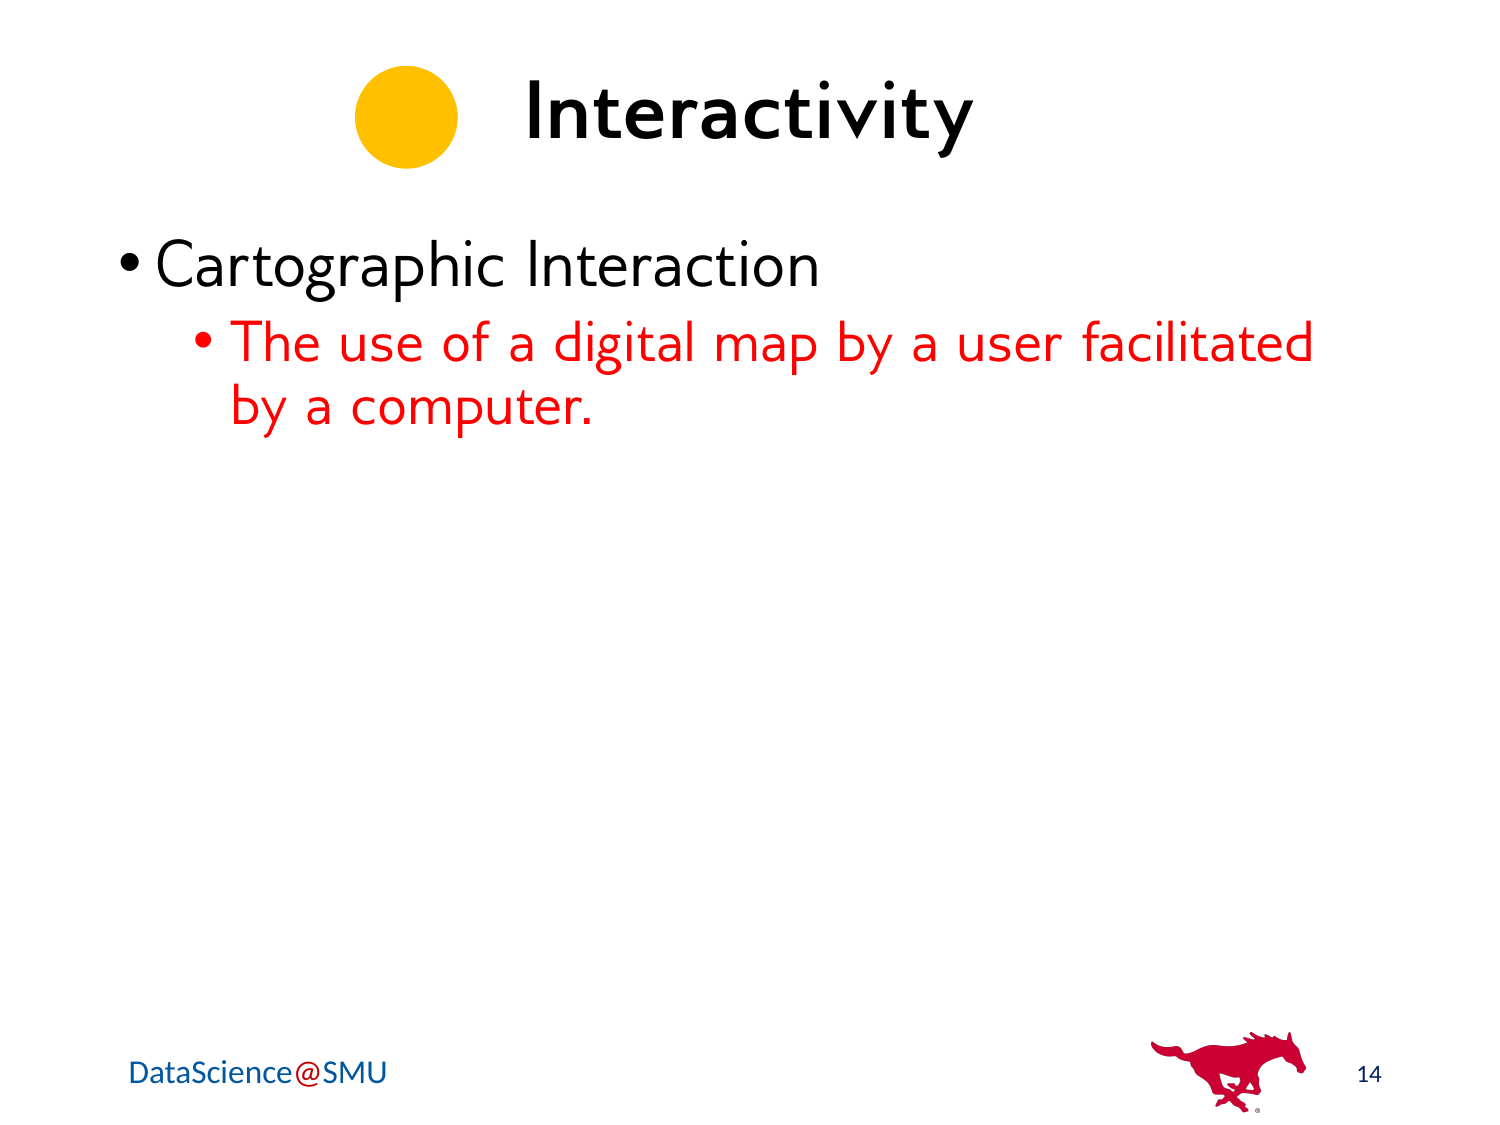

# Interactivity

Cartographic Interaction
The use of a digital map by a user facilitated by a computer.
14